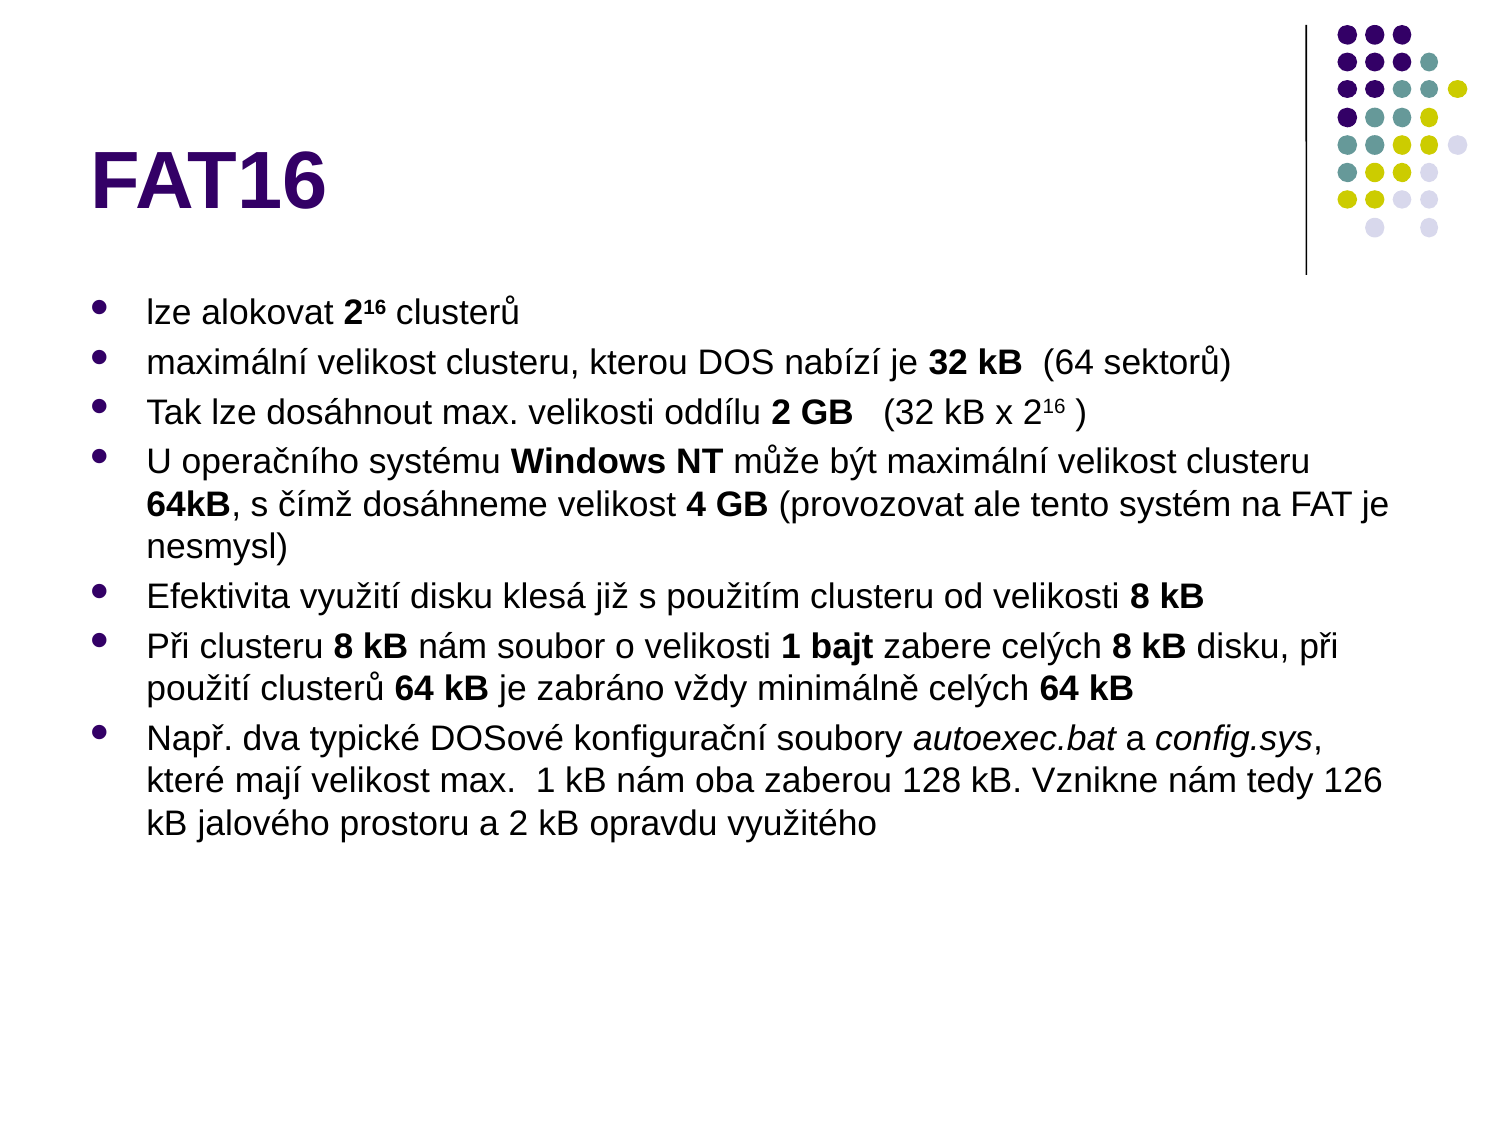

# FAT16
lze alokovat 216 clusterů
maximální velikost clusteru, kterou DOS nabízí je 32 kB  (64 sektorů)
Tak lze dosáhnout max. velikosti oddílu 2 GB   (32 kB x 216 )
U operačního systému Windows NT může být maximální velikost clusteru 64kB, s čímž dosáhneme velikost 4 GB (provozovat ale tento systém na FAT je nesmysl)
Efektivita využití disku klesá již s použitím clusteru od velikosti 8 kB
Při clusteru 8 kB nám soubor o velikosti 1 bajt zabere celých 8 kB disku, při použití clusterů 64 kB je zabráno vždy minimálně celých 64 kB
Např. dva typické DOSové konfigurační soubory autoexec.bat a config.sys, které mají velikost max.  1 kB nám oba zaberou 128 kB. Vznikne nám tedy 126 kB jalového prostoru a 2 kB opravdu využitého